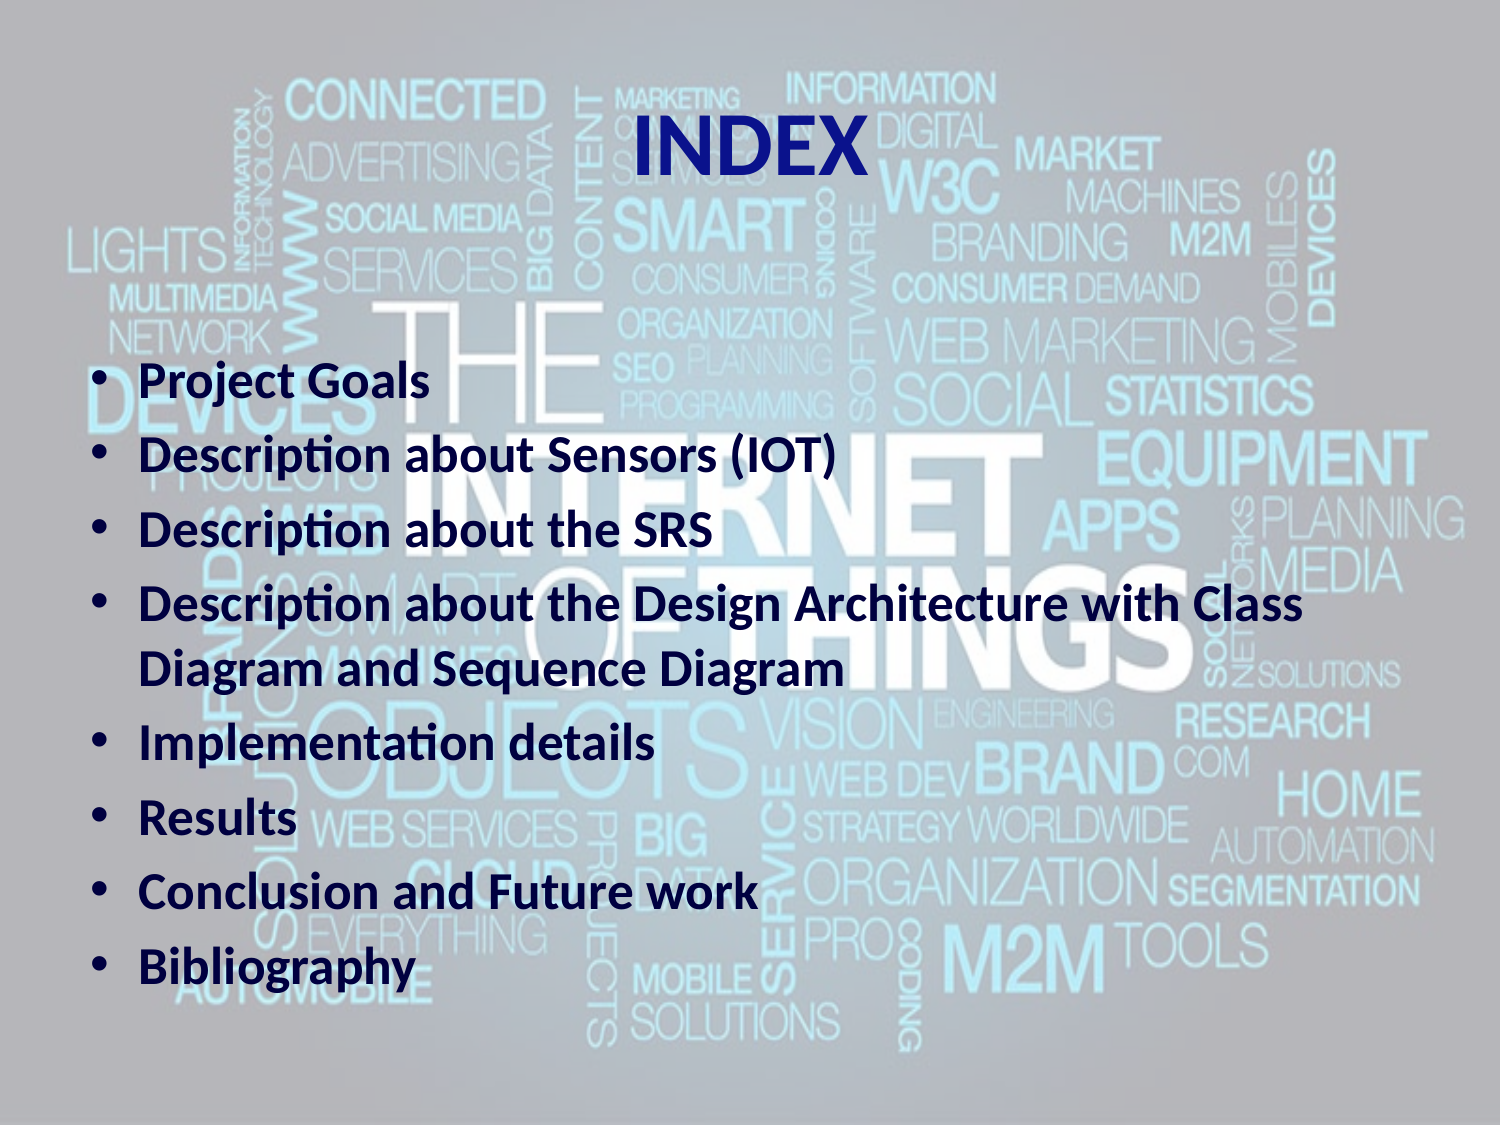

# INDEX

Project Goals
Description about Sensors (IOT)
Description about the SRS
Description about the Design Architecture with Class Diagram and Sequence Diagram
Implementation details
Results
Conclusion and Future work
Bibliography